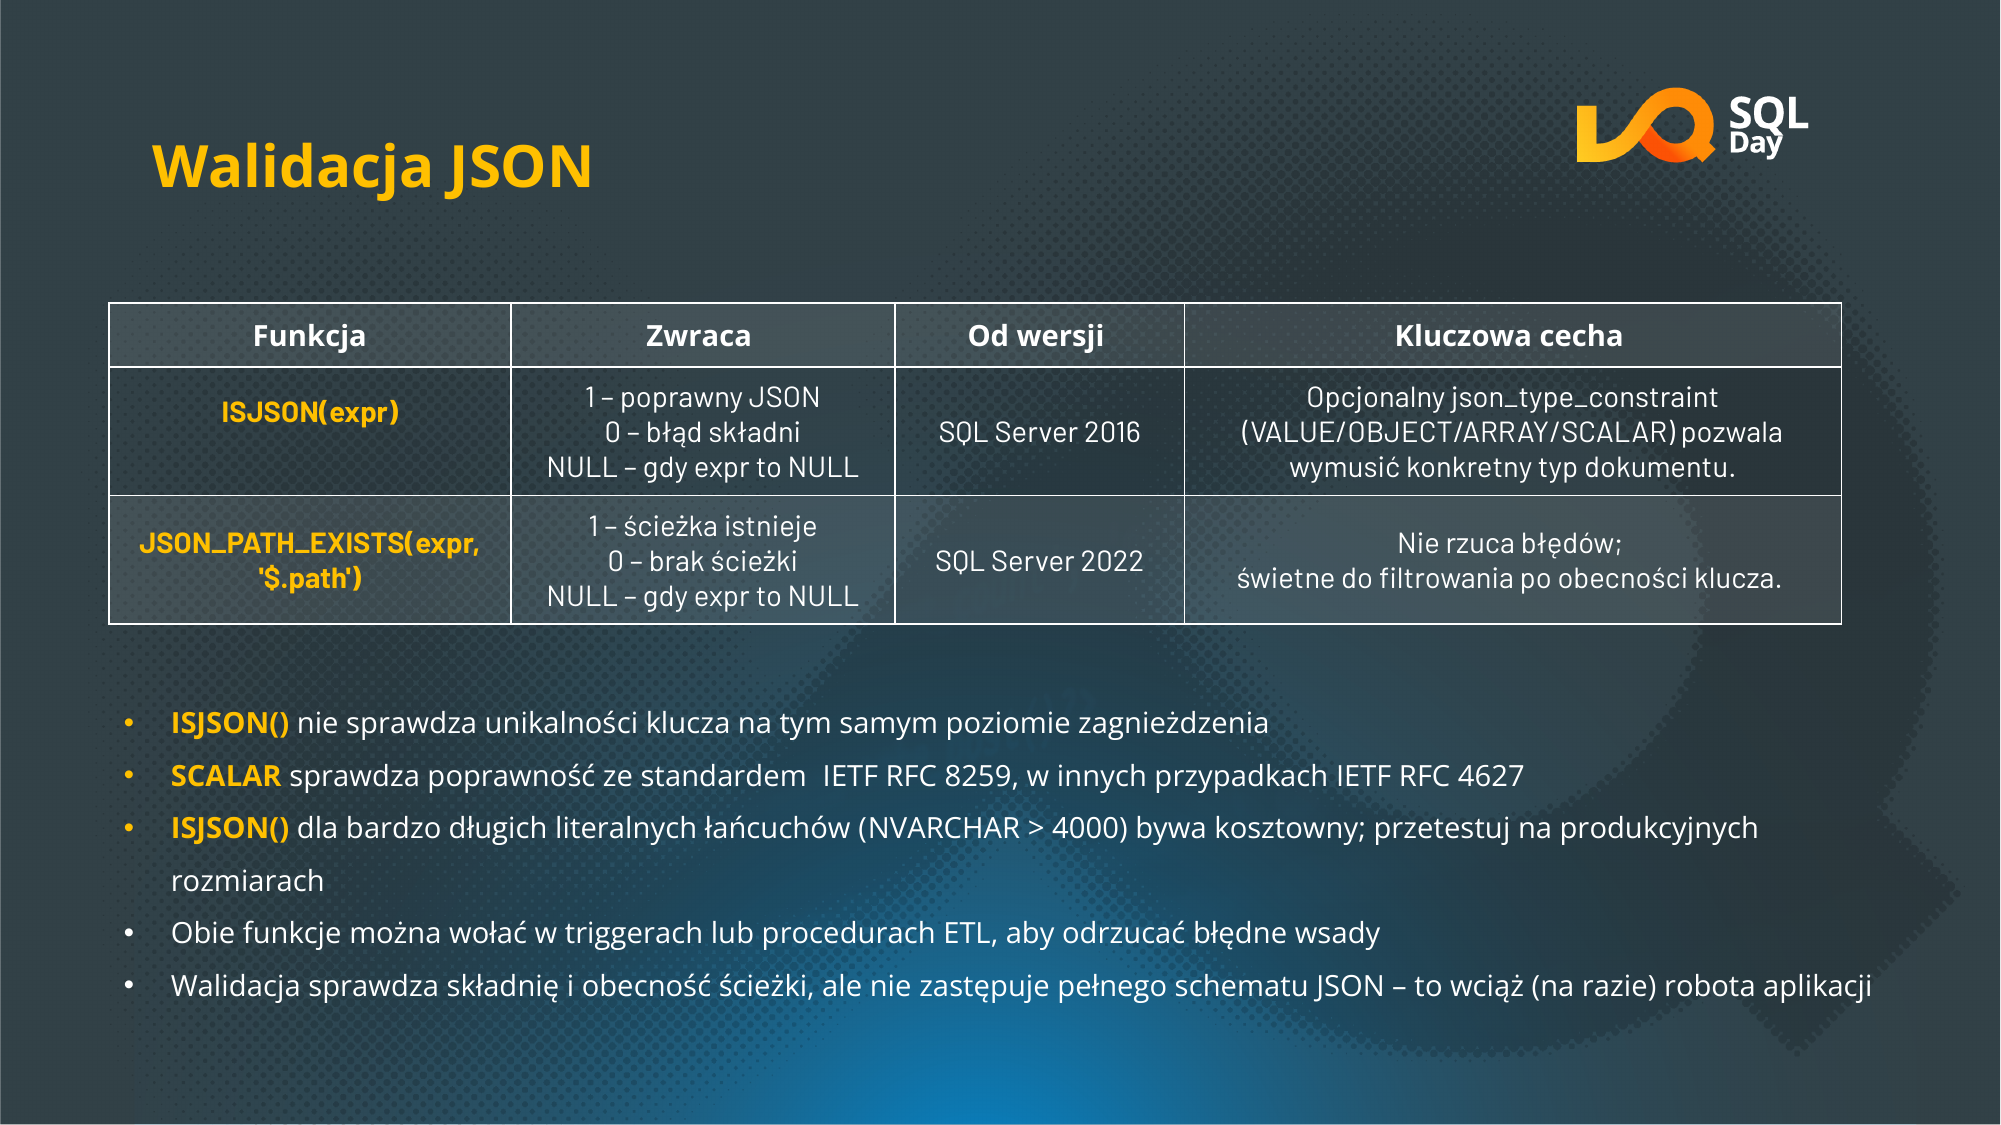

# Walidacja JSON
| Funkcja | Zwraca | Od wersji | Kluczowa cecha |
| --- | --- | --- | --- |
| ISJSON(expr) | 1 – poprawny JSON 0 – błąd składni NULL – gdy expr to NULL | SQL Server 2016 | Opcjonalny json\_type\_constraint (VALUE/OBJECT/ARRAY/SCALAR) pozwala wymusić konkretny typ dokumentu. |
| JSON\_PATH\_EXISTS(expr, '$.path') | 1 – ścieżka istnieje 0 – brak ścieżki NULL – gdy expr to NULL | SQL Server 2022 | Nie rzuca błędów; świetne do filtrowania po obecności klucza. |
ISJSON() nie sprawdza unikalności klucza na tym samym poziomie zagnieżdzenia
SCALAR sprawdza poprawność ze standardem  IETF RFC 8259, w innych przypadkach IETF RFC 4627
ISJSON() dla bardzo długich literalnych łańcuchów (NVARCHAR > 4000) bywa kosztowny; przetestuj na produkcyjnych rozmiarach
Obie funkcje można wołać w triggerach lub procedurach ETL, aby odrzucać błędne wsady
Walidacja sprawdza składnię i obecność ścieżki, ale nie zastępuje pełnego schematu JSON – to wciąż (na razie) robota aplikacji